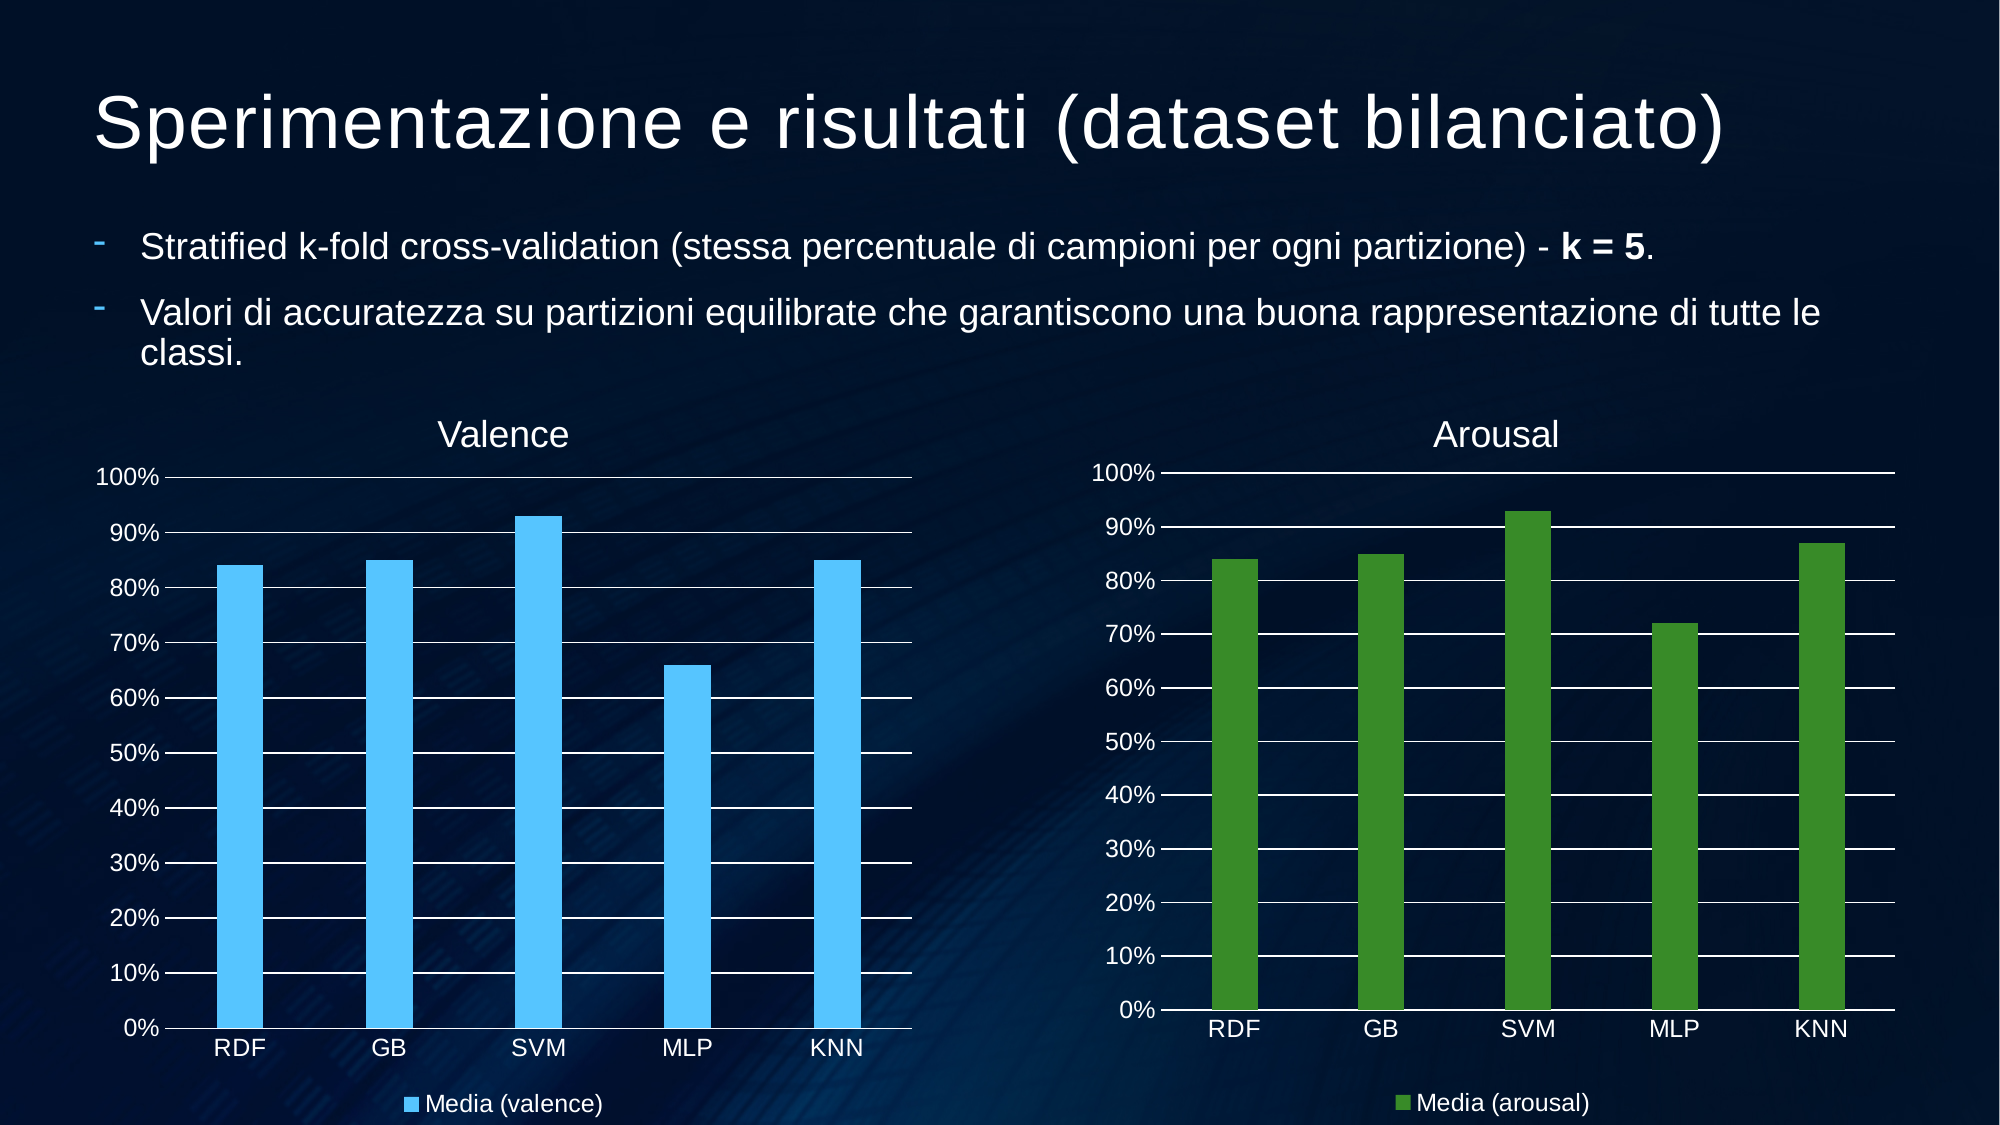

# Sperimentazione e risultati (dataset bilanciato)
Stratified k-fold cross-validation (stessa percentuale di campioni per ogni partizione) - k = 5.
Valori di accuratezza su partizioni equilibrate che garantiscono una buona rappresentazione di tutte le classi.

Valence
Arousal

### Chart

| Category | Media (arousal) |
|---|---|
| RDF | 0.84 |
| GB | 0.85 |
| SVM | 0.93 |
| MLP | 0.72 |
| KNN | 0.87 |

### Chart

| Category | Media (valence) |
|---|---|
| RDF | 0.84 |
| GB | 0.85 |
| SVM | 0.93 |
| MLP | 0.66 |
| KNN | 0.85 |